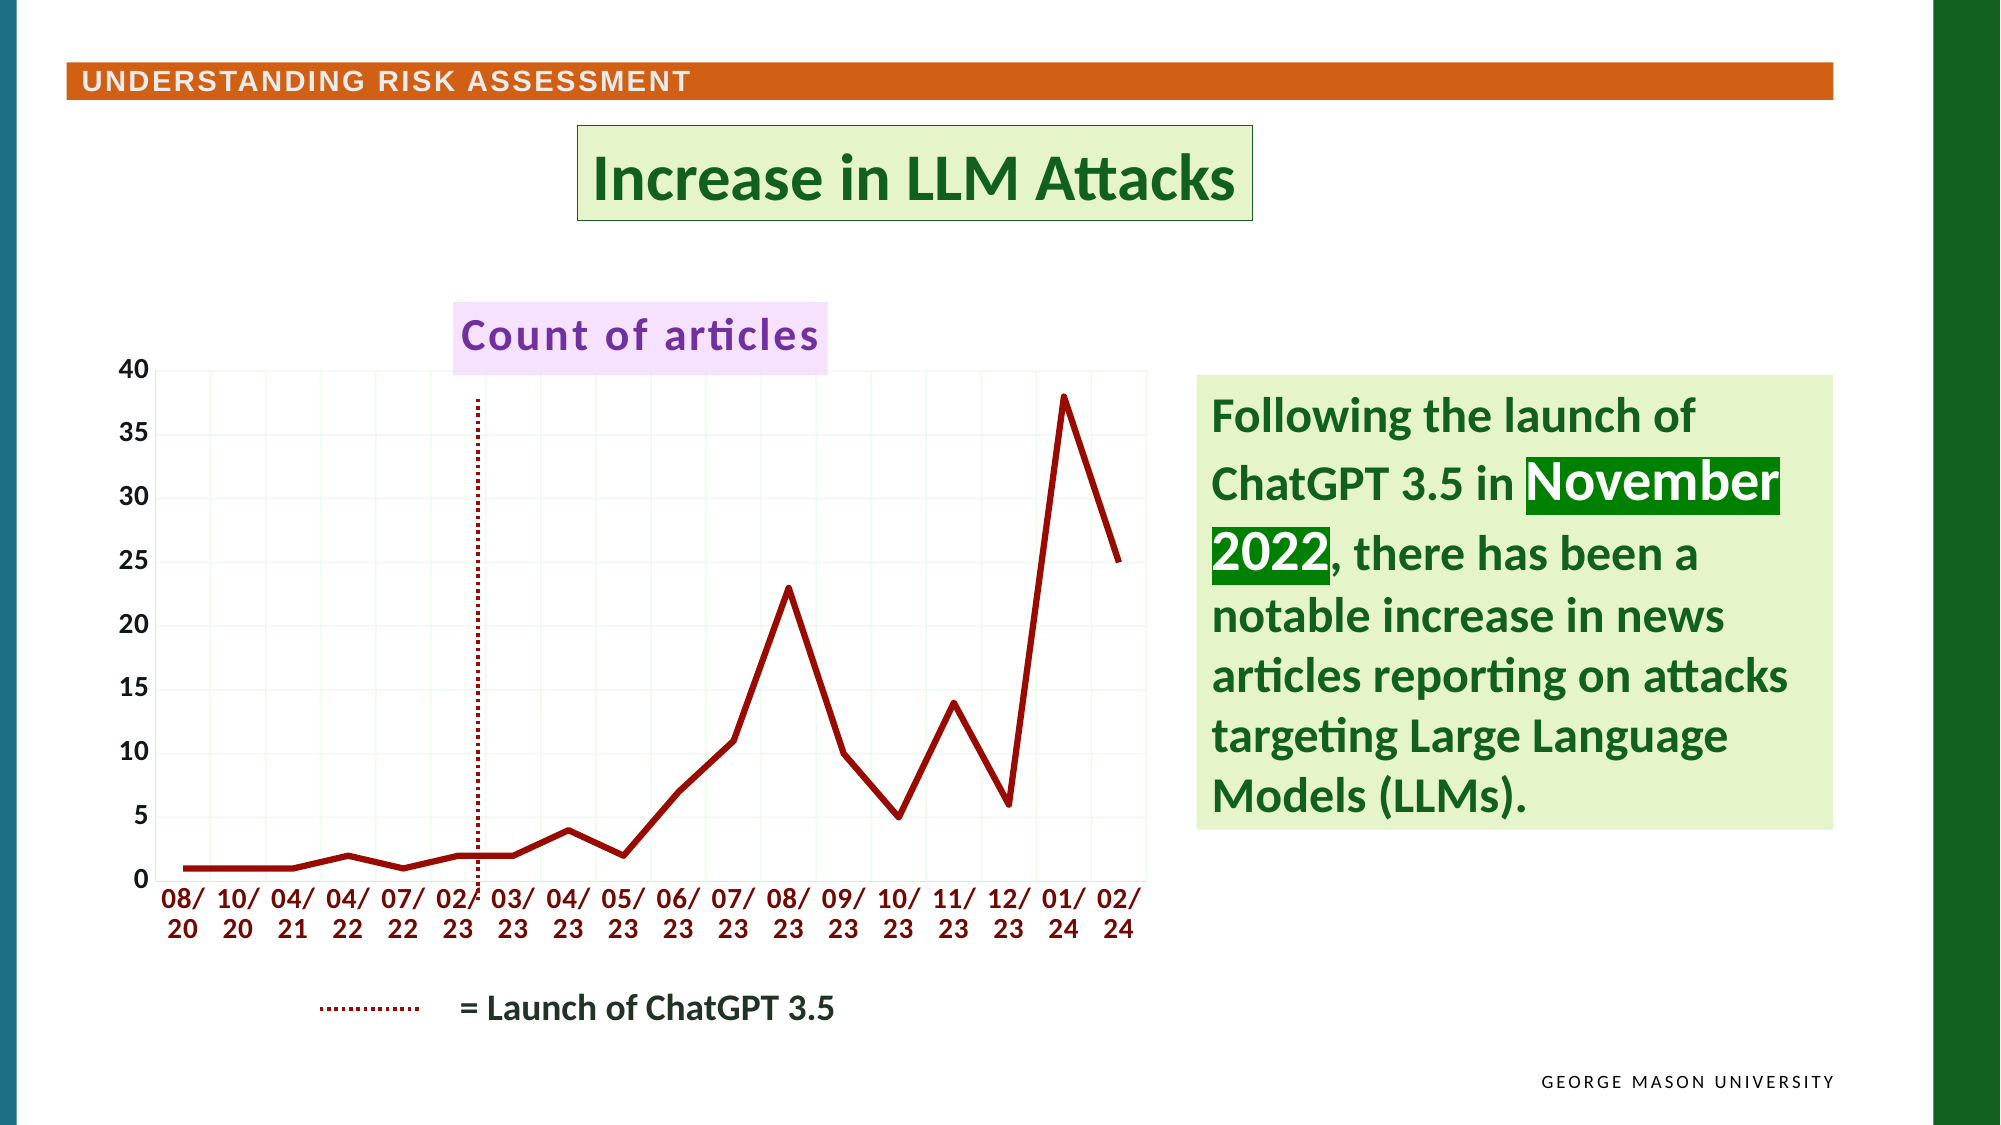

Understanding Risk Assessment
Increase in LLM Attacks

### Chart: Count of articles

| Category | Count of articles |
|---|---|
| 44044 | 1.0 |
| 44105 | 1.0 |
| 44287 | 1.0 |
| 44652 | 2.0 |
| 44743 | 1.0 |
| 44958 | 2.0 |
| 44986 | 2.0 |
| 45017 | 4.0 |
| 45047 | 2.0 |
| 45078 | 7.0 |
| 45108 | 11.0 |
| 45139 | 23.0 |
| 45170 | 10.0 |
| 45200 | 5.0 |
| 45231 | 14.0 |
| 45261 | 6.0 |
| 45292 | 38.0 |
| 45323 | 25.0 |
Following the launch of ChatGPT 3.5 in November 2022, there has been a notable increase in news articles reporting on attacks targeting Large Language Models (LLMs).
= Launch of ChatGPT 3.5